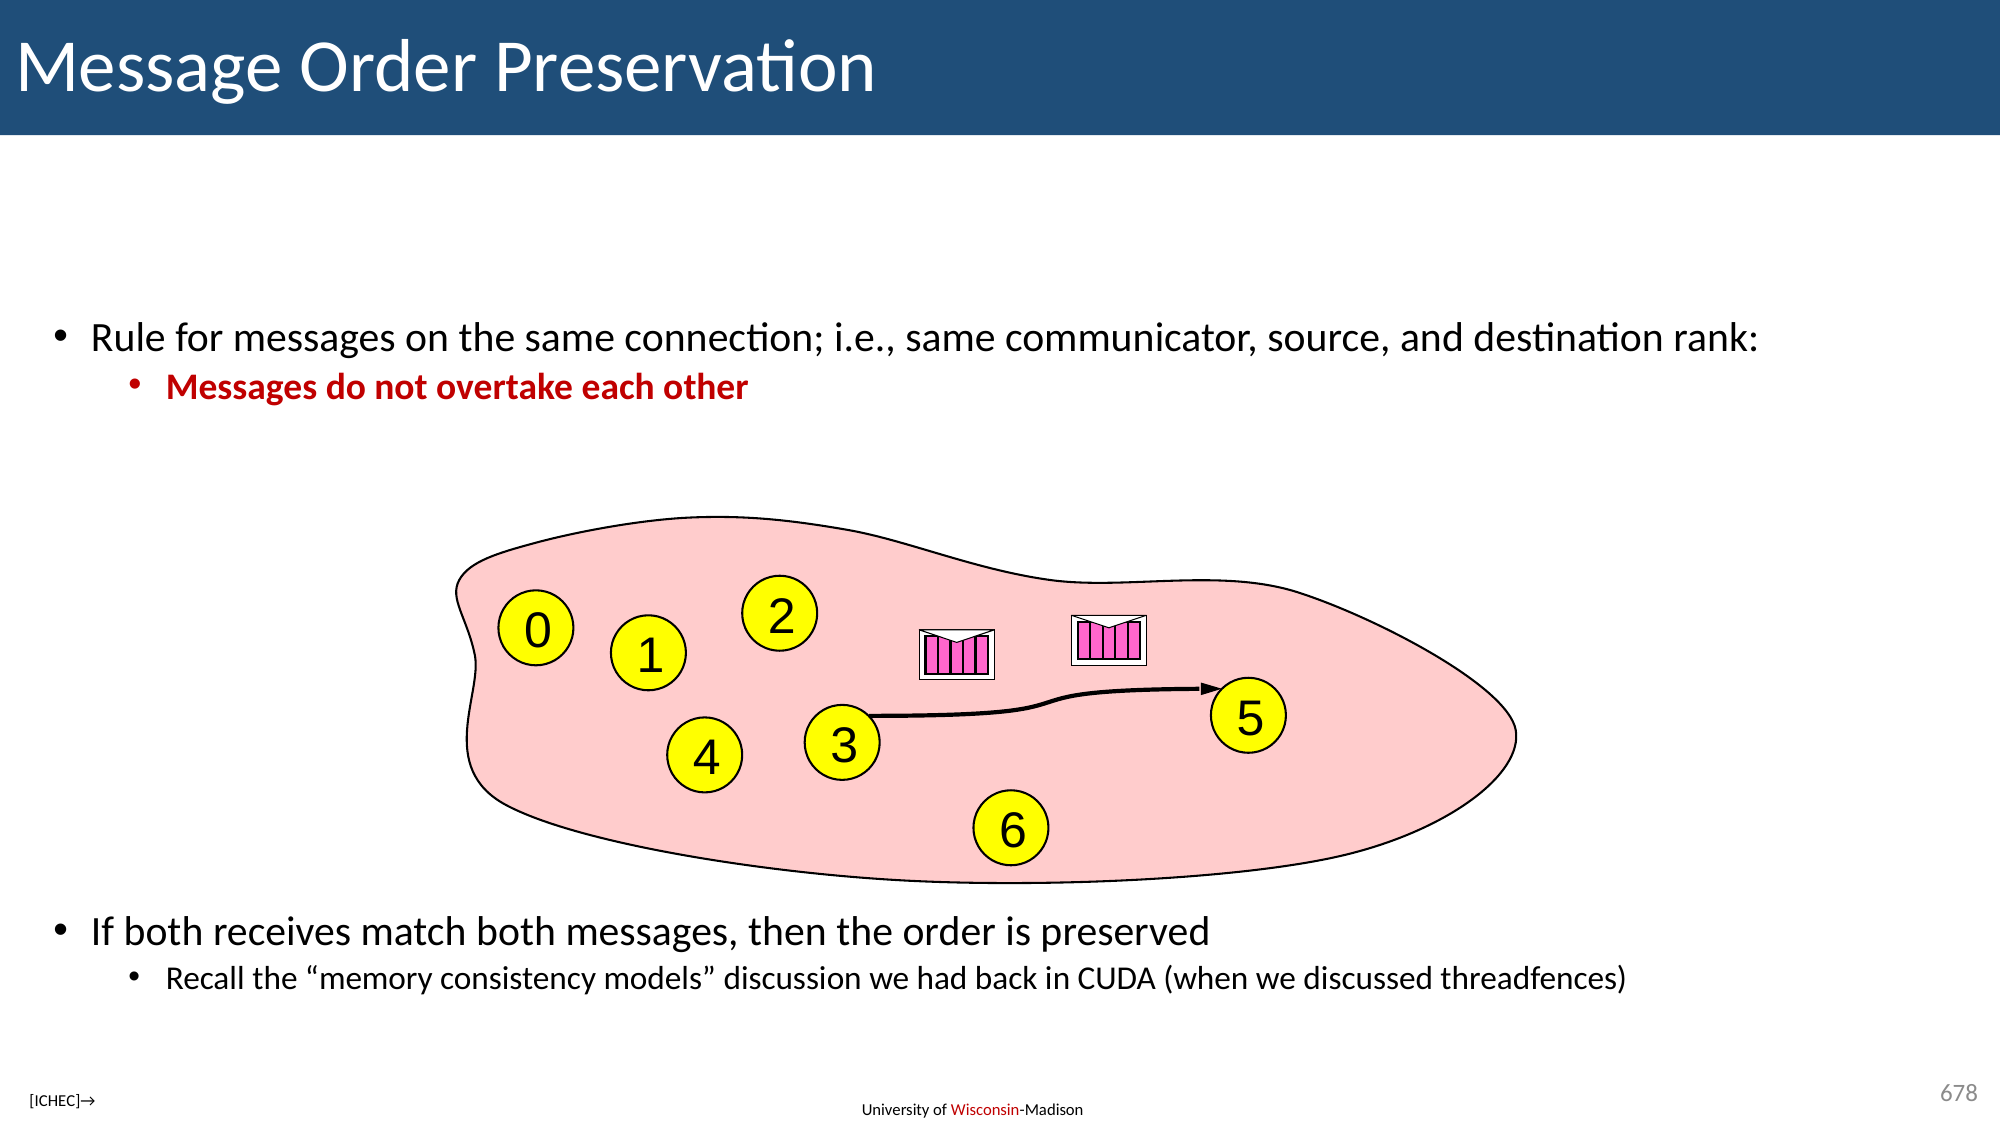

# Message Order Preservation
Rule for messages on the same connection; i.e., same communicator, source, and destination rank:
Messages do not overtake each other

If both receives match both messages, then the order is preserved
Recall the “memory consistency models” discussion we had back in CUDA (when we discussed threadfences)

2
0
1

5
3
4
6
678
[ICHEC]→